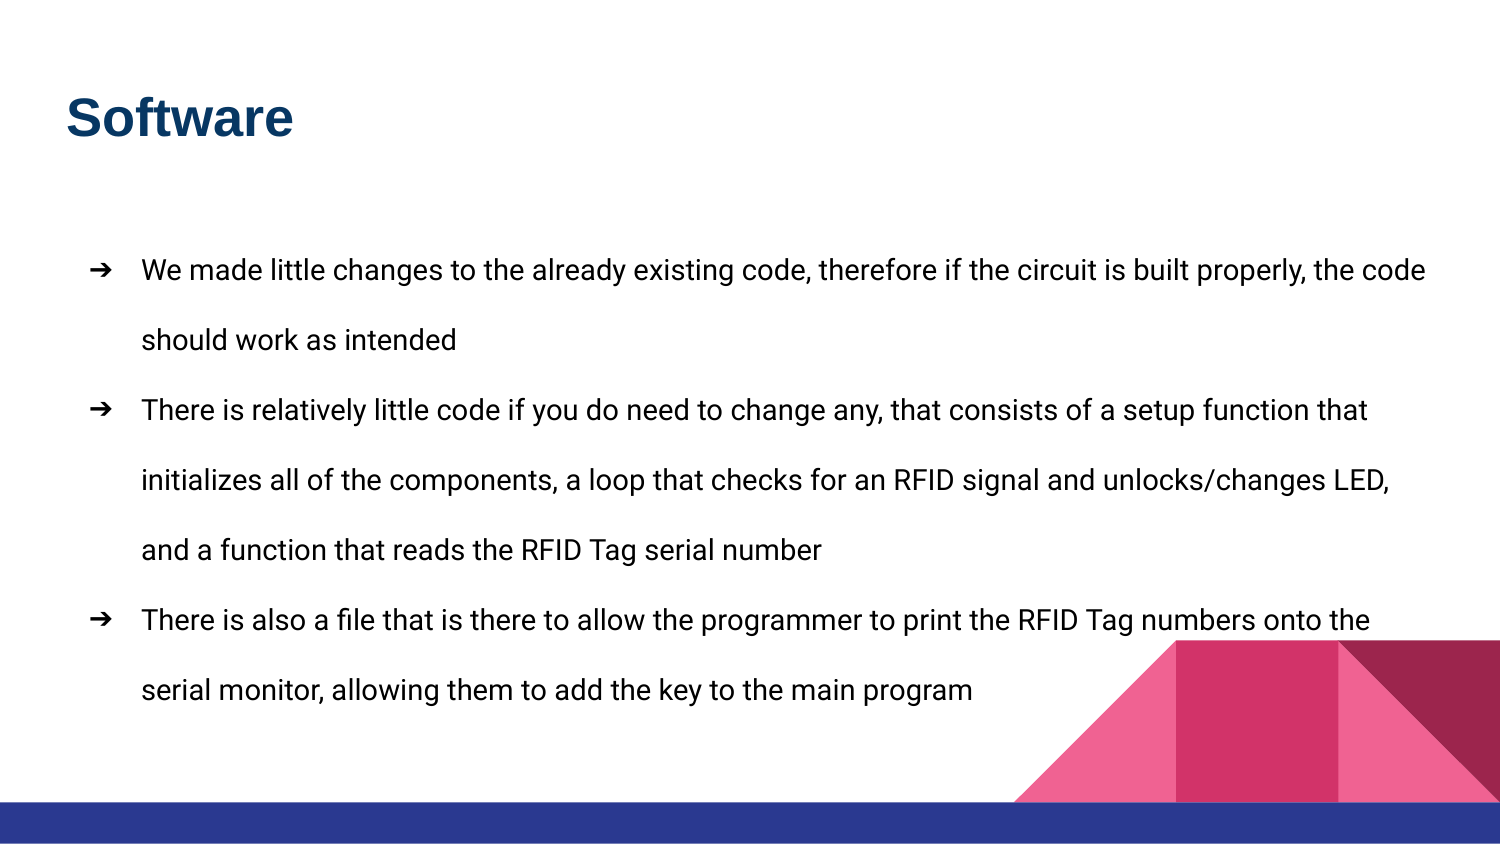

# Software
We made little changes to the already existing code, therefore if the circuit is built properly, the code should work as intended
There is relatively little code if you do need to change any, that consists of a setup function that initializes all of the components, a loop that checks for an RFID signal and unlocks/changes LED, and a function that reads the RFID Tag serial number
There is also a file that is there to allow the programmer to print the RFID Tag numbers onto the serial monitor, allowing them to add the key to the main program